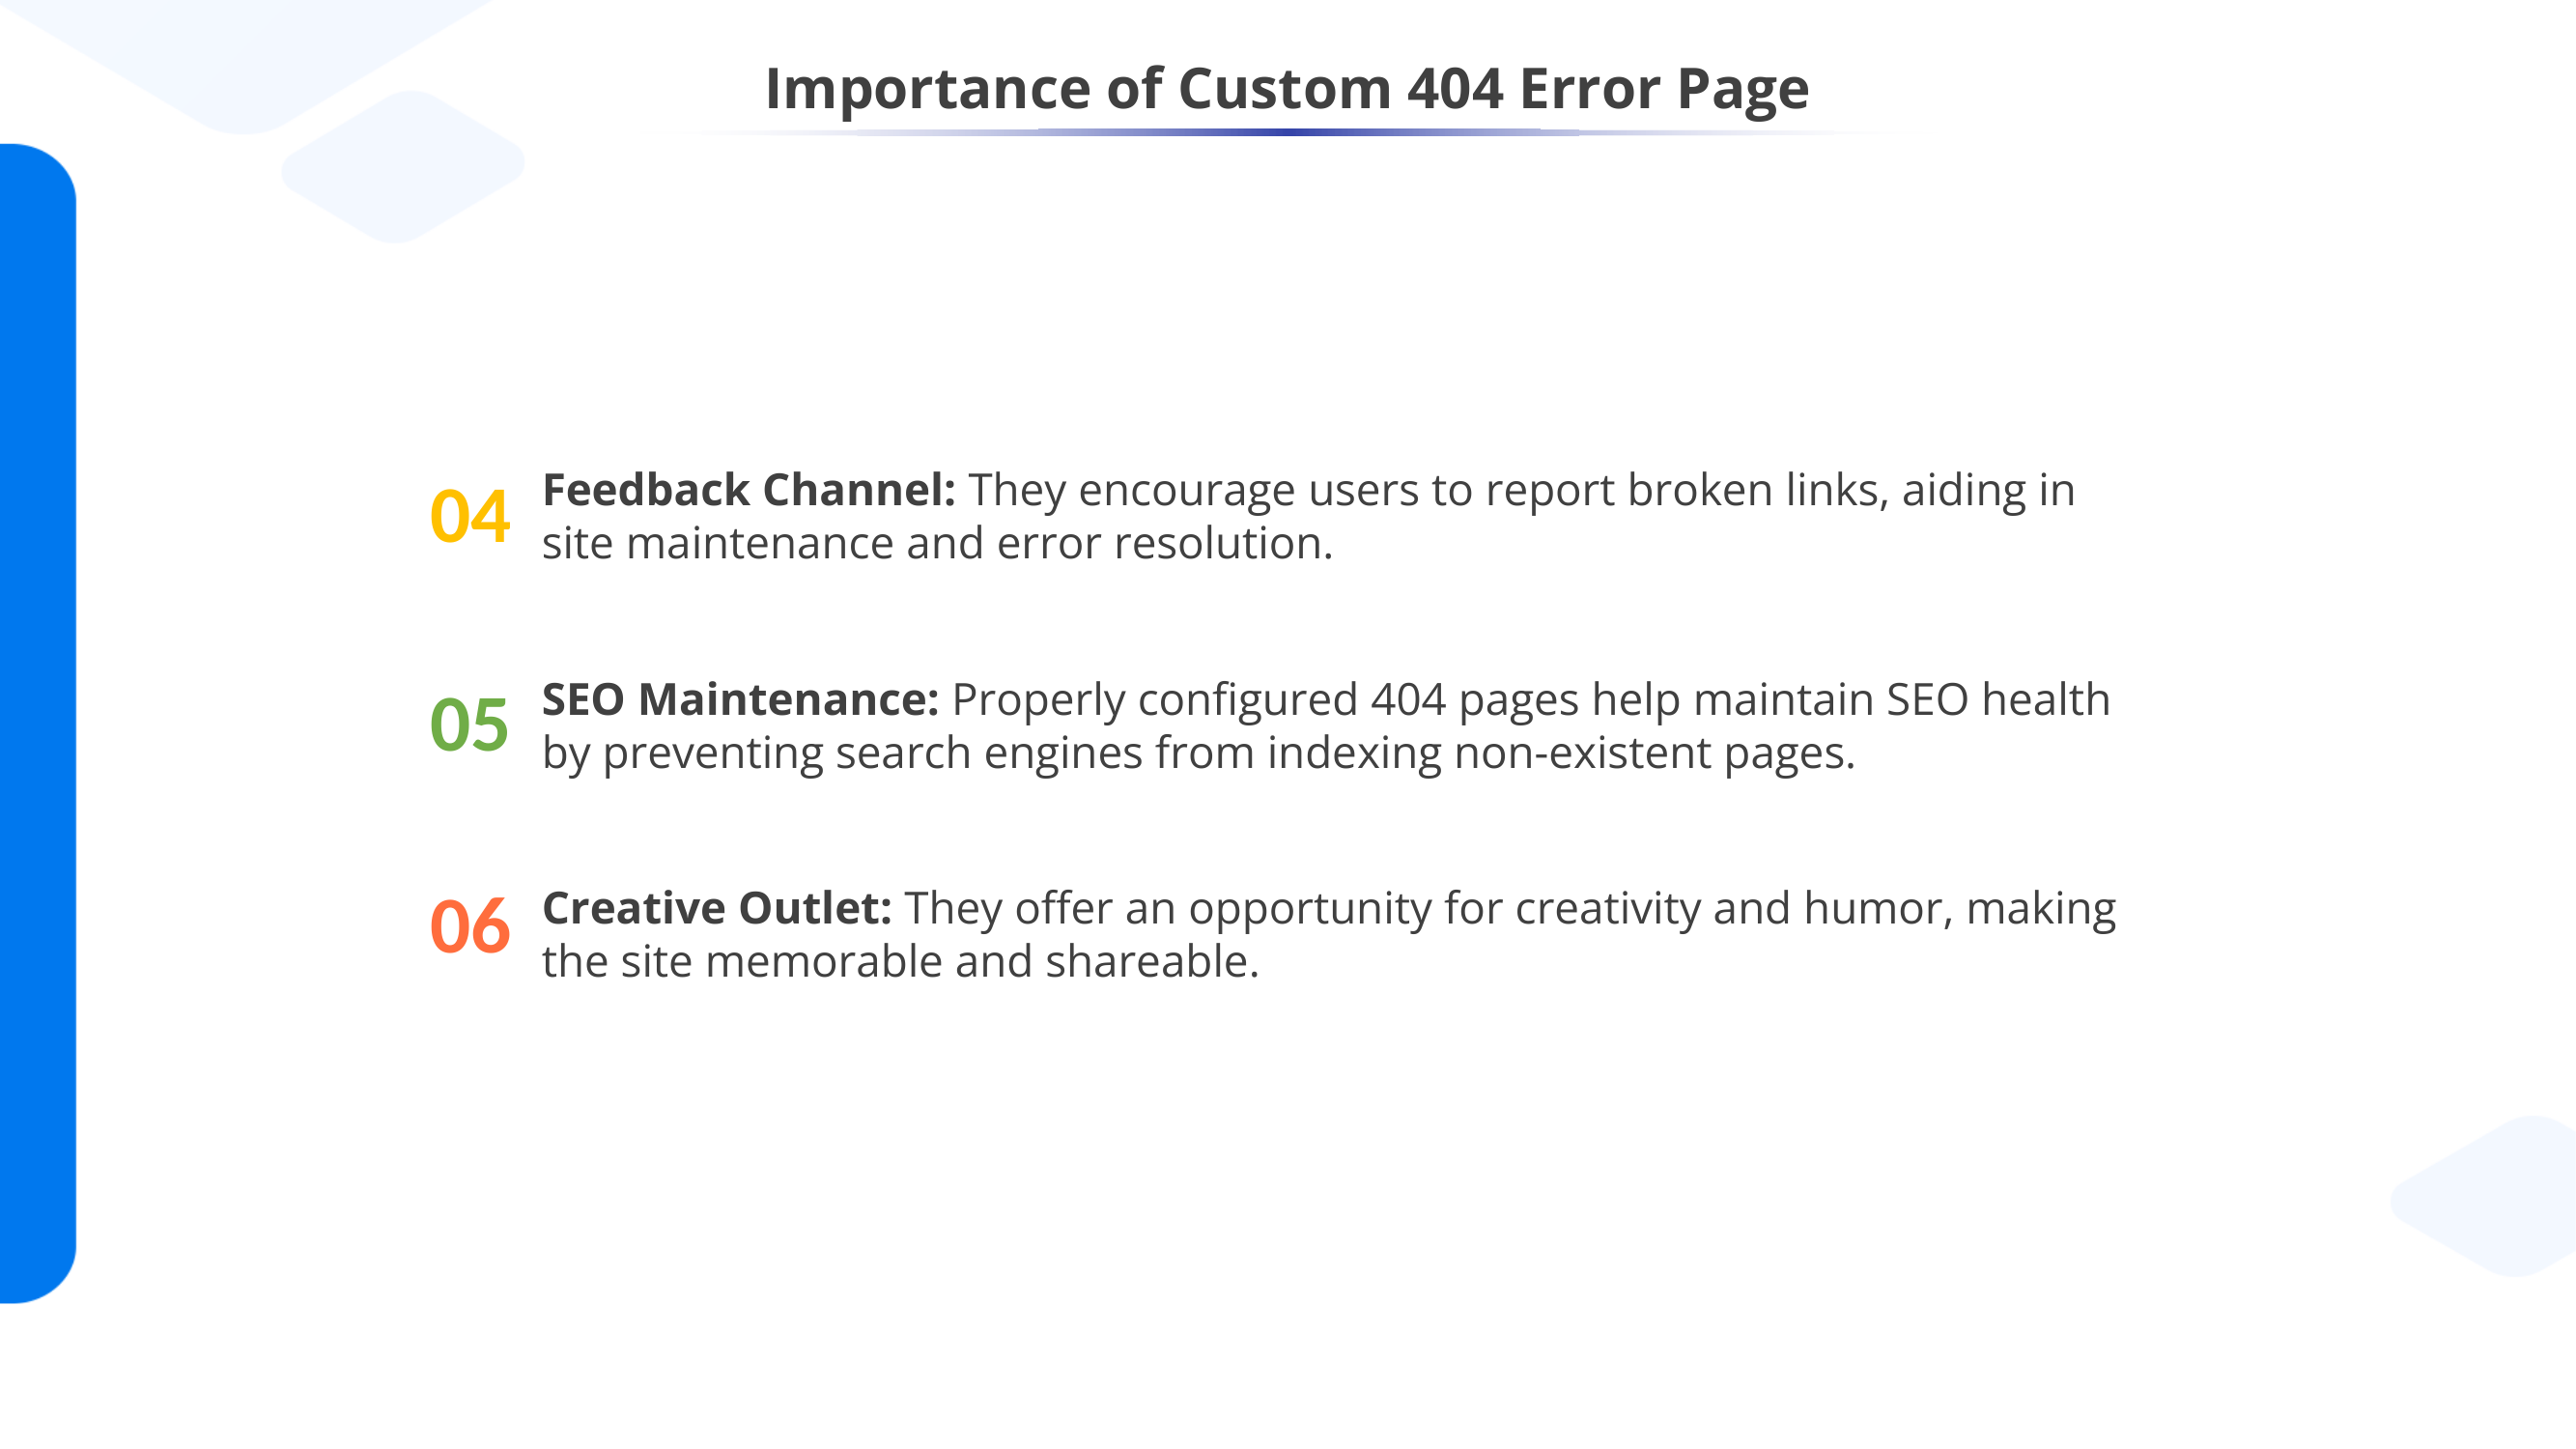

# Importance of Custom 404 Error Page

04
Feedback Channel: They encourage users to report broken links, aiding in site maintenance and error resolution.
05
SEO Maintenance: Properly configured 404 pages help maintain SEO health by preventing search engines from indexing non-existent pages.
06
Creative Outlet: They offer an opportunity for creativity and humor, making the site memorable and shareable.